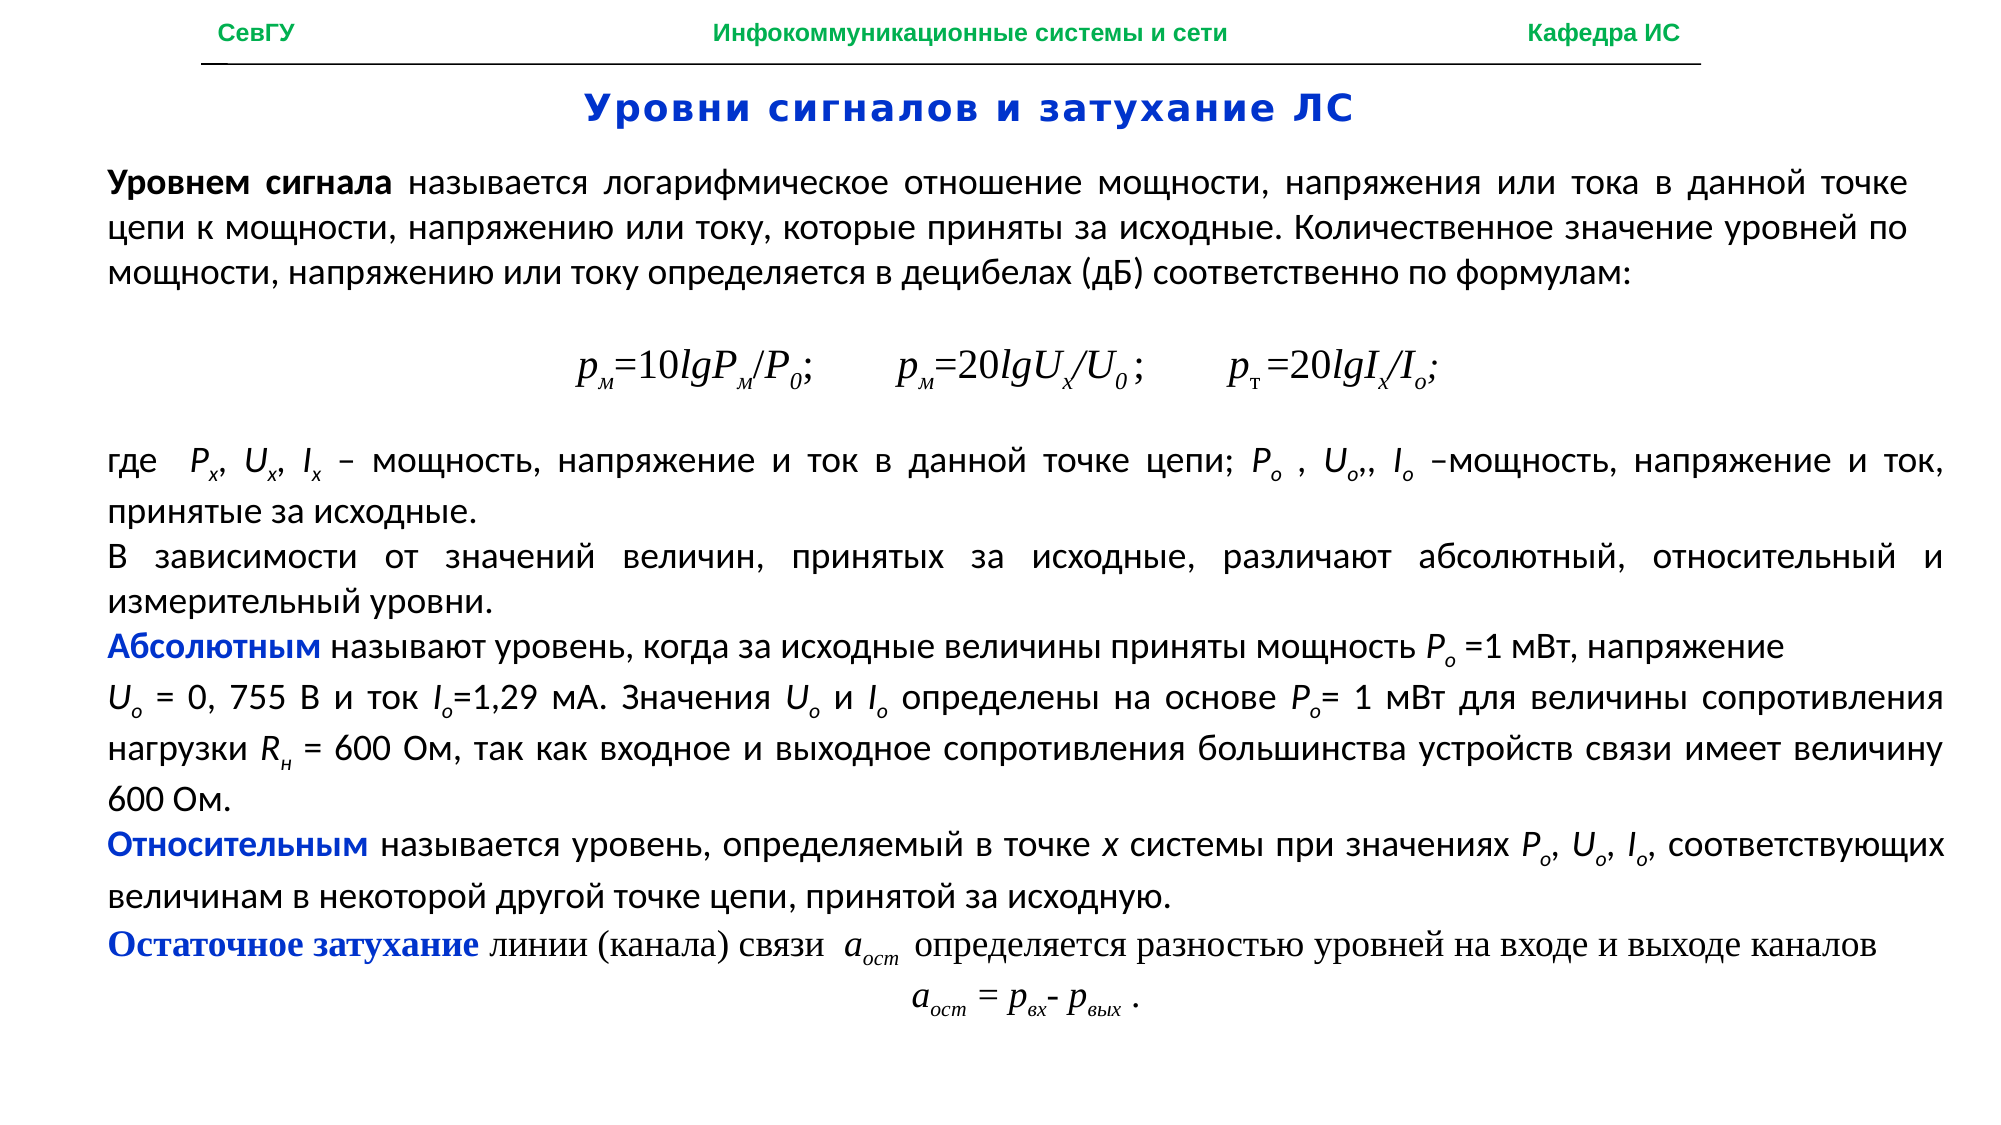

СевГУ                                                            Инфокоммуникационные системы и сети                                           Кафедра ИС

Уровни сигналов и затухание ЛС
Уровнем сигнала называется логарифмическое отношение мощности, напряжения или тока в данной точке цепи к мощности, напряжению или току, которые приняты за исходные. Количественное значение уровней по мощности, напряжению или току определяется в децибелах (дБ) соответственно по формулам:

рм=10lgРм/Р0;        рм=20lgUx/U0 ;        рт =20lgIx/Io;
где  Рx, Ux, Ix – мощность, напряжение и ток в данной точке цепи; Po , Uo,, Io –мощность, напряжение и ток, принятые за исходные.
В зависимости от значений величин, принятых за исходные, различают абсолютный, относительный и измерительный уровни.
Абсолютным называют уровень, когда за исходные величины приняты мощность Po =1 мВт, напряжение
Uo = 0, 755 B и ток Io=1,29 мА. Значения Uo и Io определены на основе Рo= 1 мВт для величины сопротивления нагрузки Rн = 600 Ом, так как входное и выходное сопротивления большинства устройств связи имеет величину 600 Ом.
Относительным называется уровень, определяемый в точке х системы при значениях Ро, Uо, Iо, соответствующих величинам в некоторой другой точке цепи, принятой за исходную.
Остаточное затухание линии (канала) связи  аост  определяется разностью уровней на входе и выходе каналов
аост  = рвх- рвых .